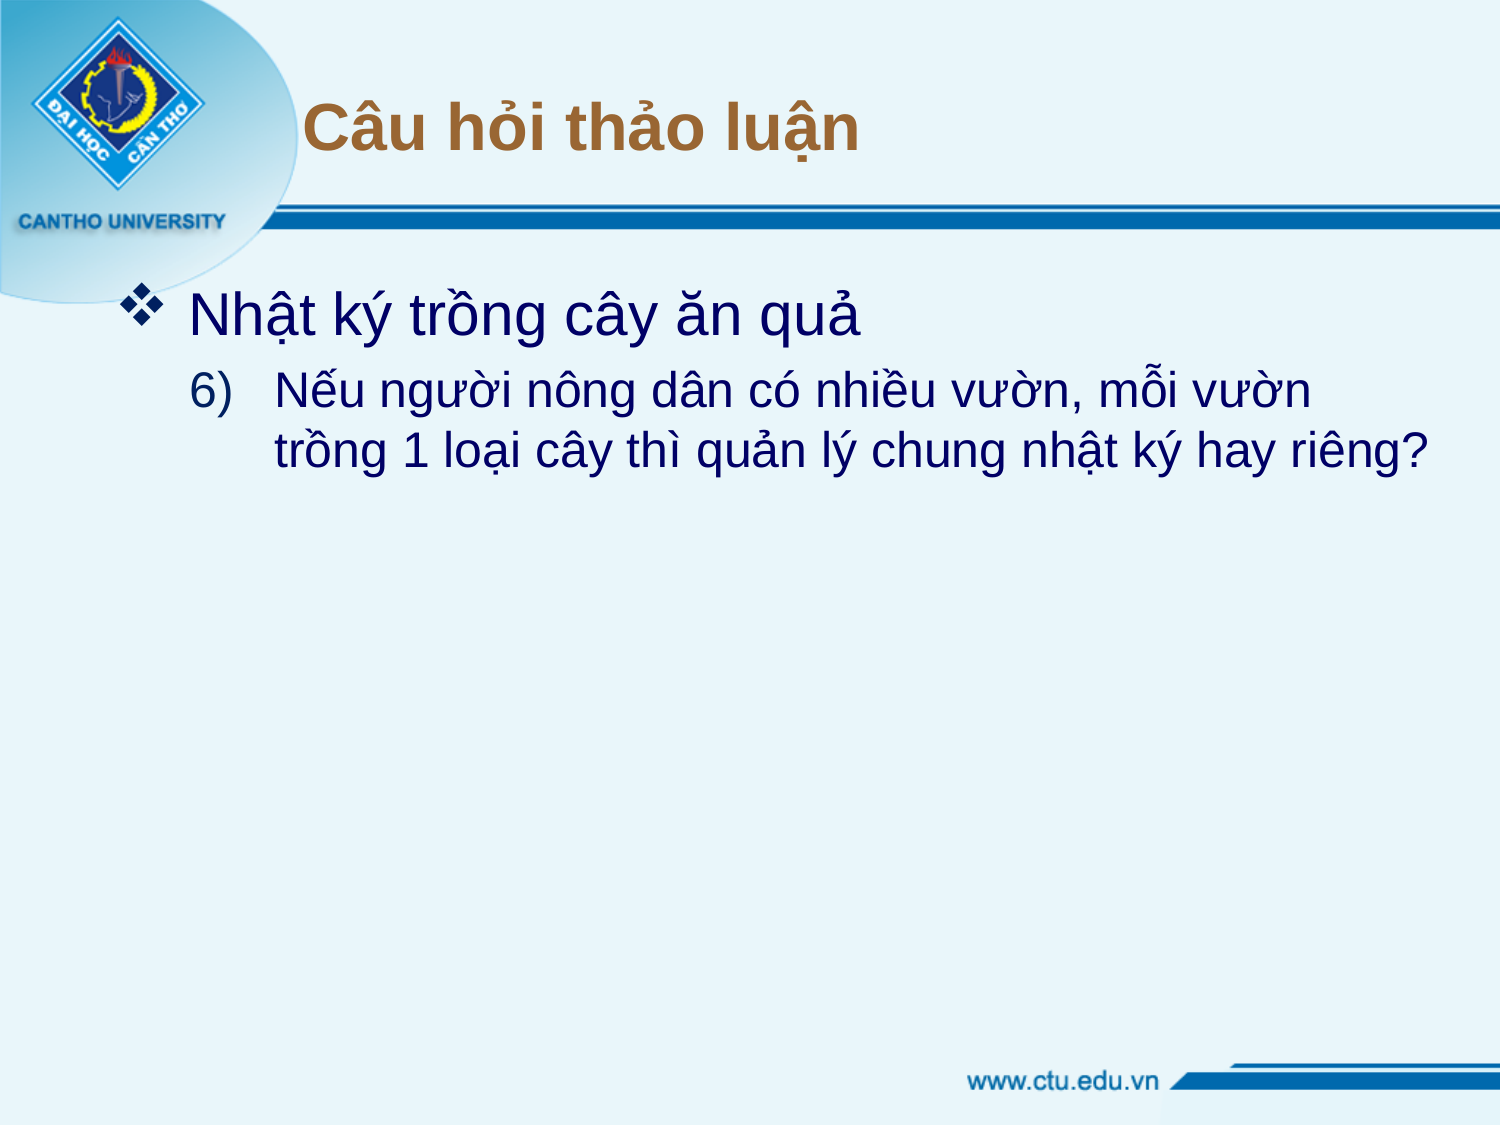

# Câu hỏi thảo luận
 Nhật ký trồng cây ăn quả
Nếu người nông dân có nhiều vườn, mỗi vườn trồng 1 loại cây thì quản lý chung nhật ký hay riêng?